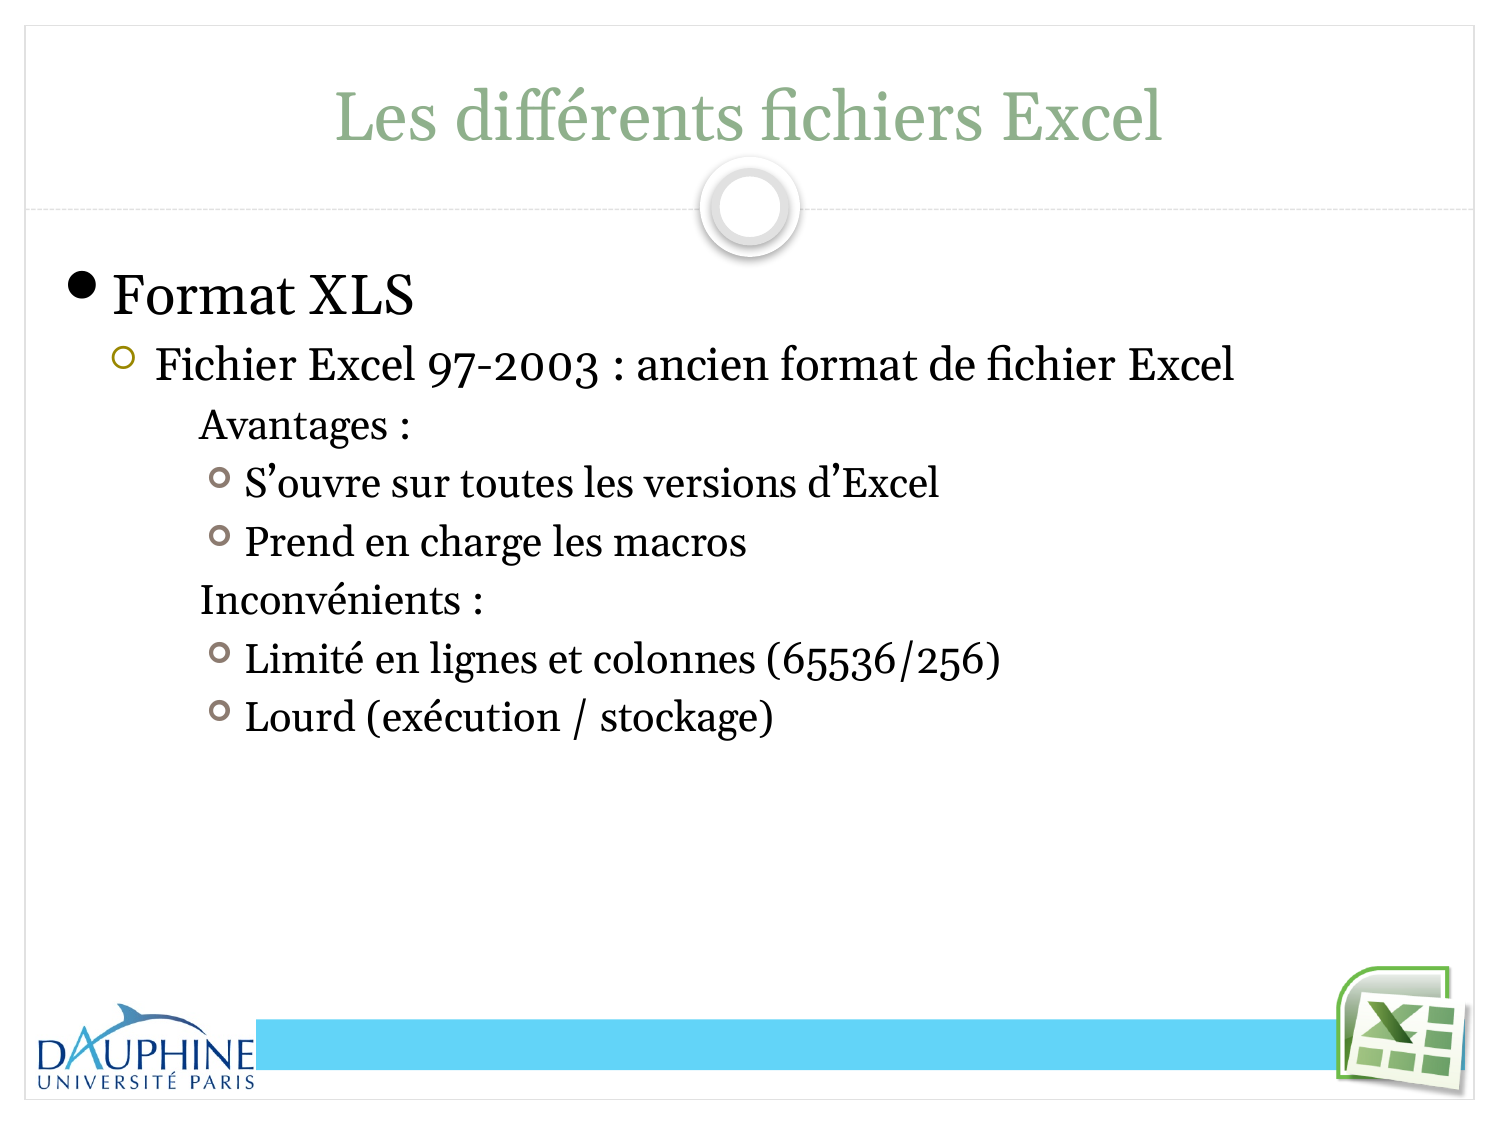

# Les différents fichiers Excel
Format XLS
Fichier Excel 97-2003 : ancien format de fichier Excel
Avantages :
S’ouvre sur toutes les versions d’Excel
Prend en charge les macros
Inconvénients :
Limité en lignes et colonnes (65536/256)
Lourd (exécution / stockage)